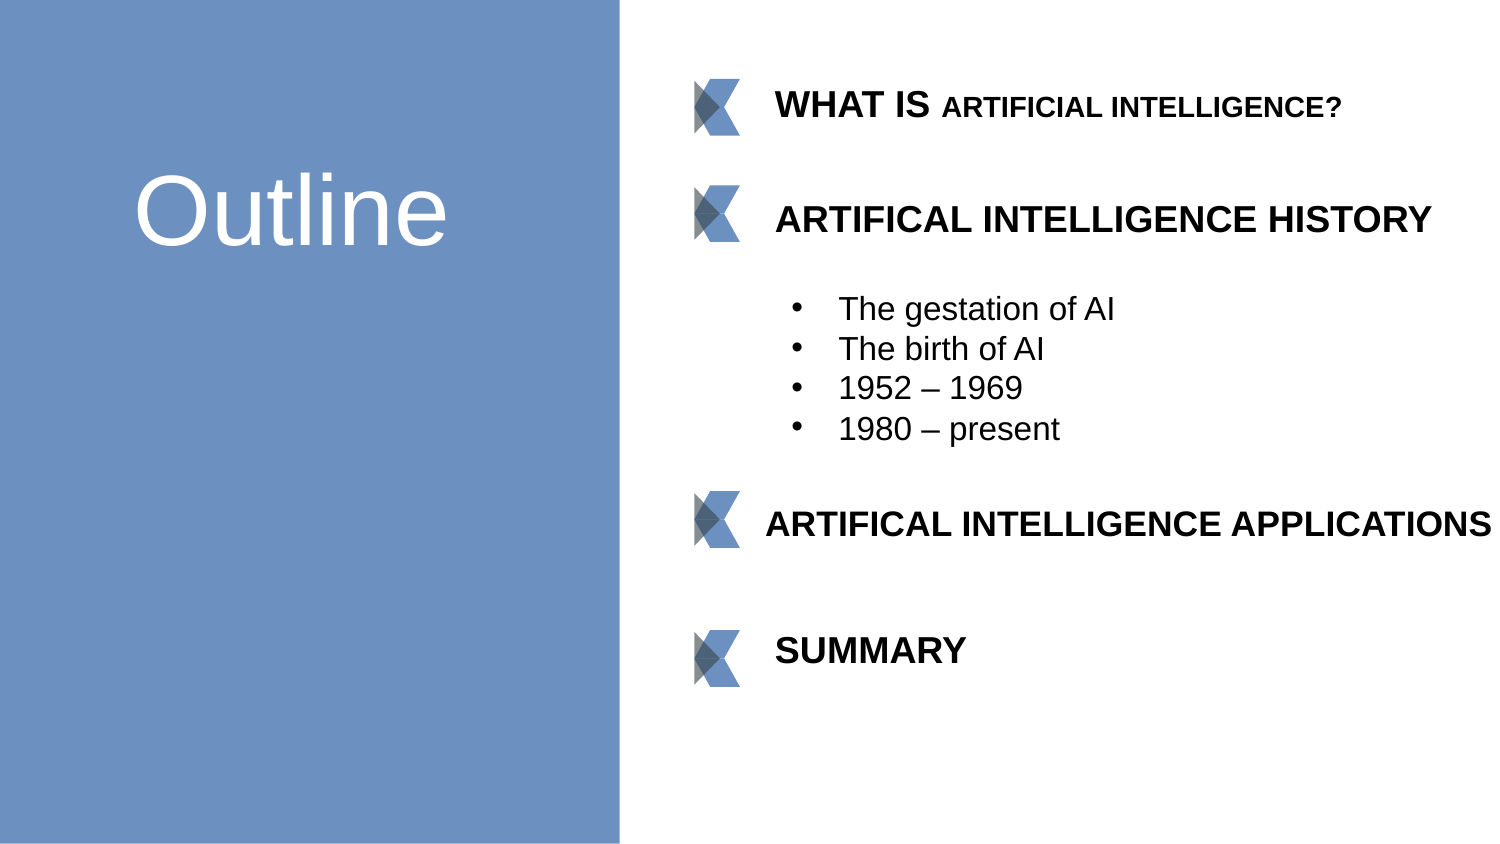

WHAT IS ARTIFICIAL INTELLIGENCE?

# Outline
ARTIFICAL INTELLIGENCE HISTORY

The gestation of AI
The birth of AI
1952 – 1969
1980 – present

ARTIFICAL INTELLIGENCE APPLICATIONS

SUMMARY